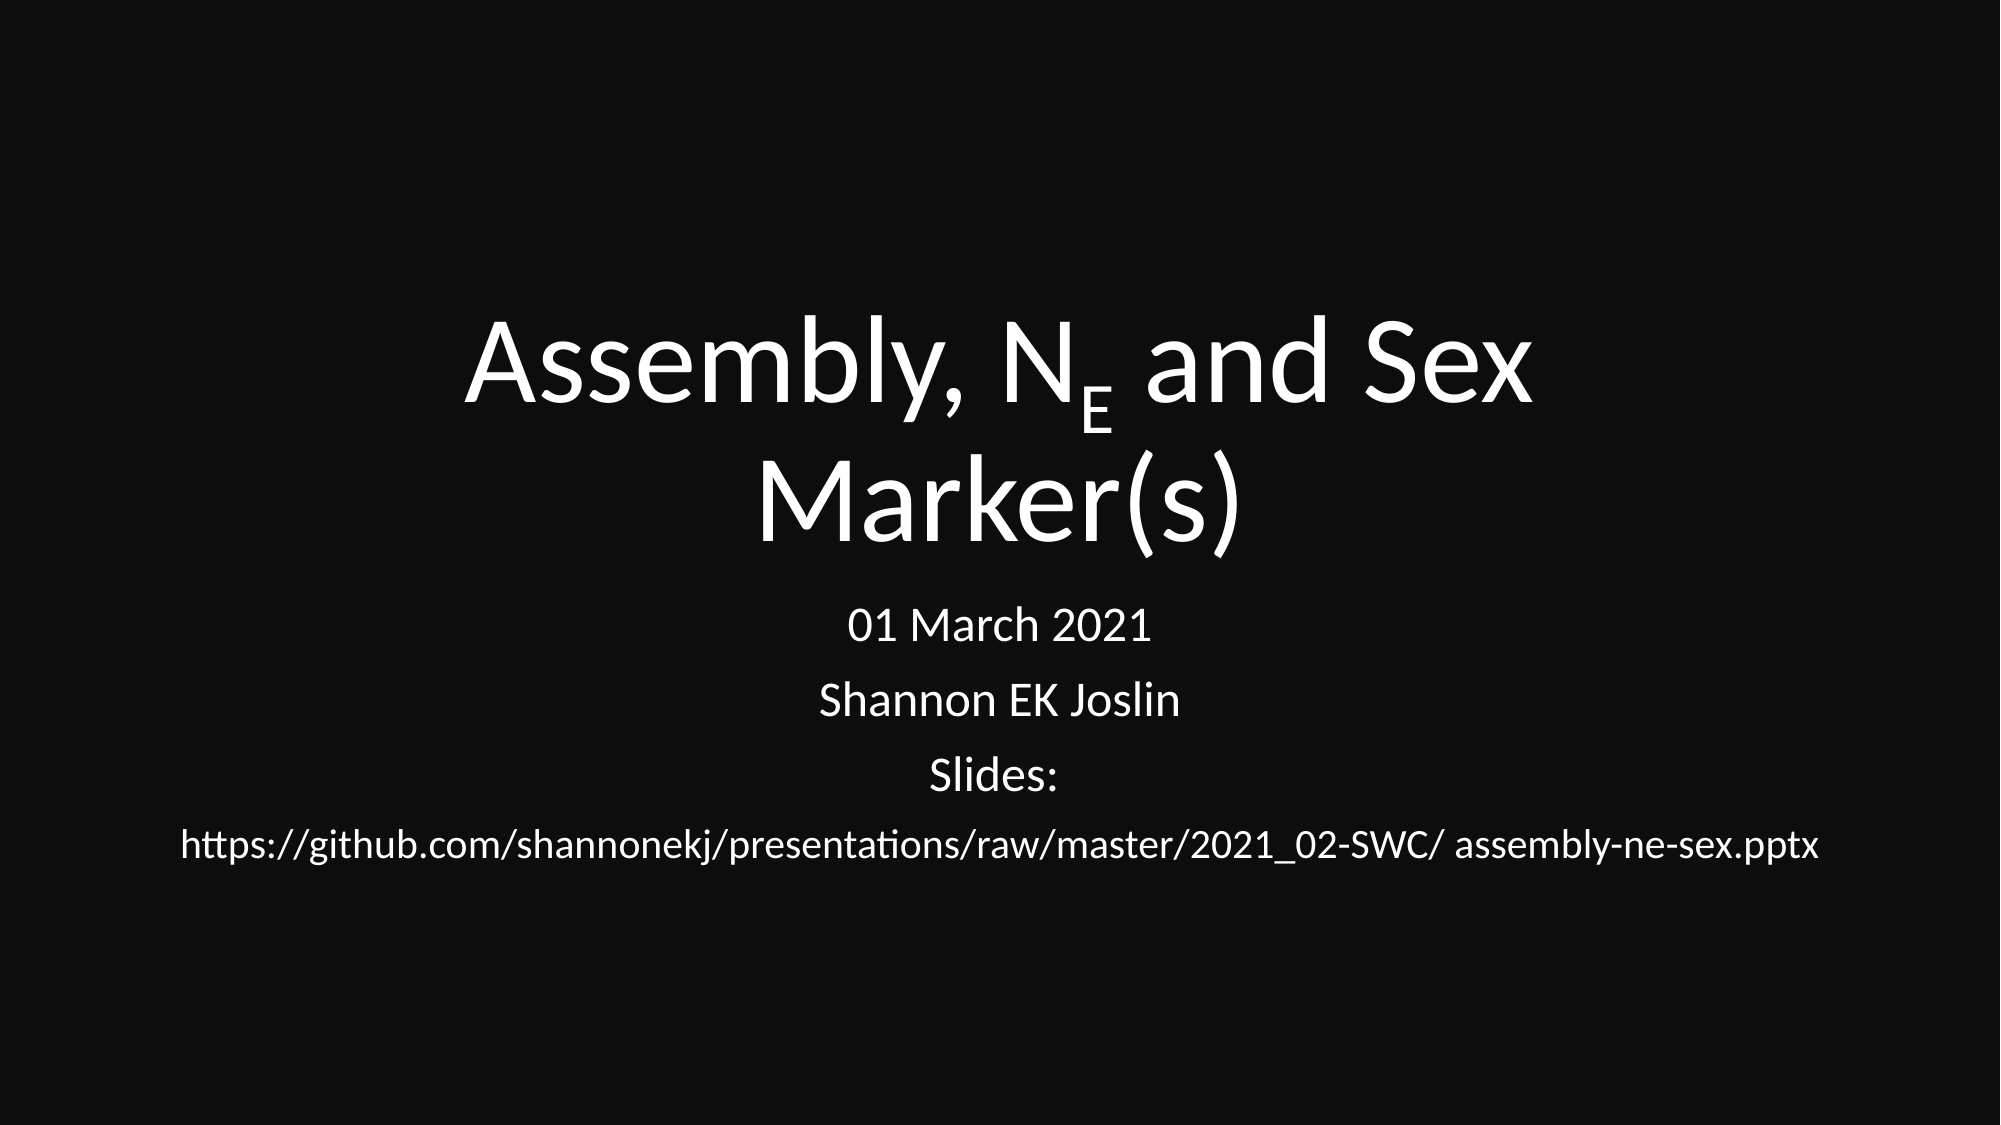

# Assembly, NE and Sex Marker(s)
01 March 2021
Shannon EK Joslin
Slides:
https://github.com/shannonekj/presentations/raw/master/2021_02-SWC/ assembly-ne-sex.pptx